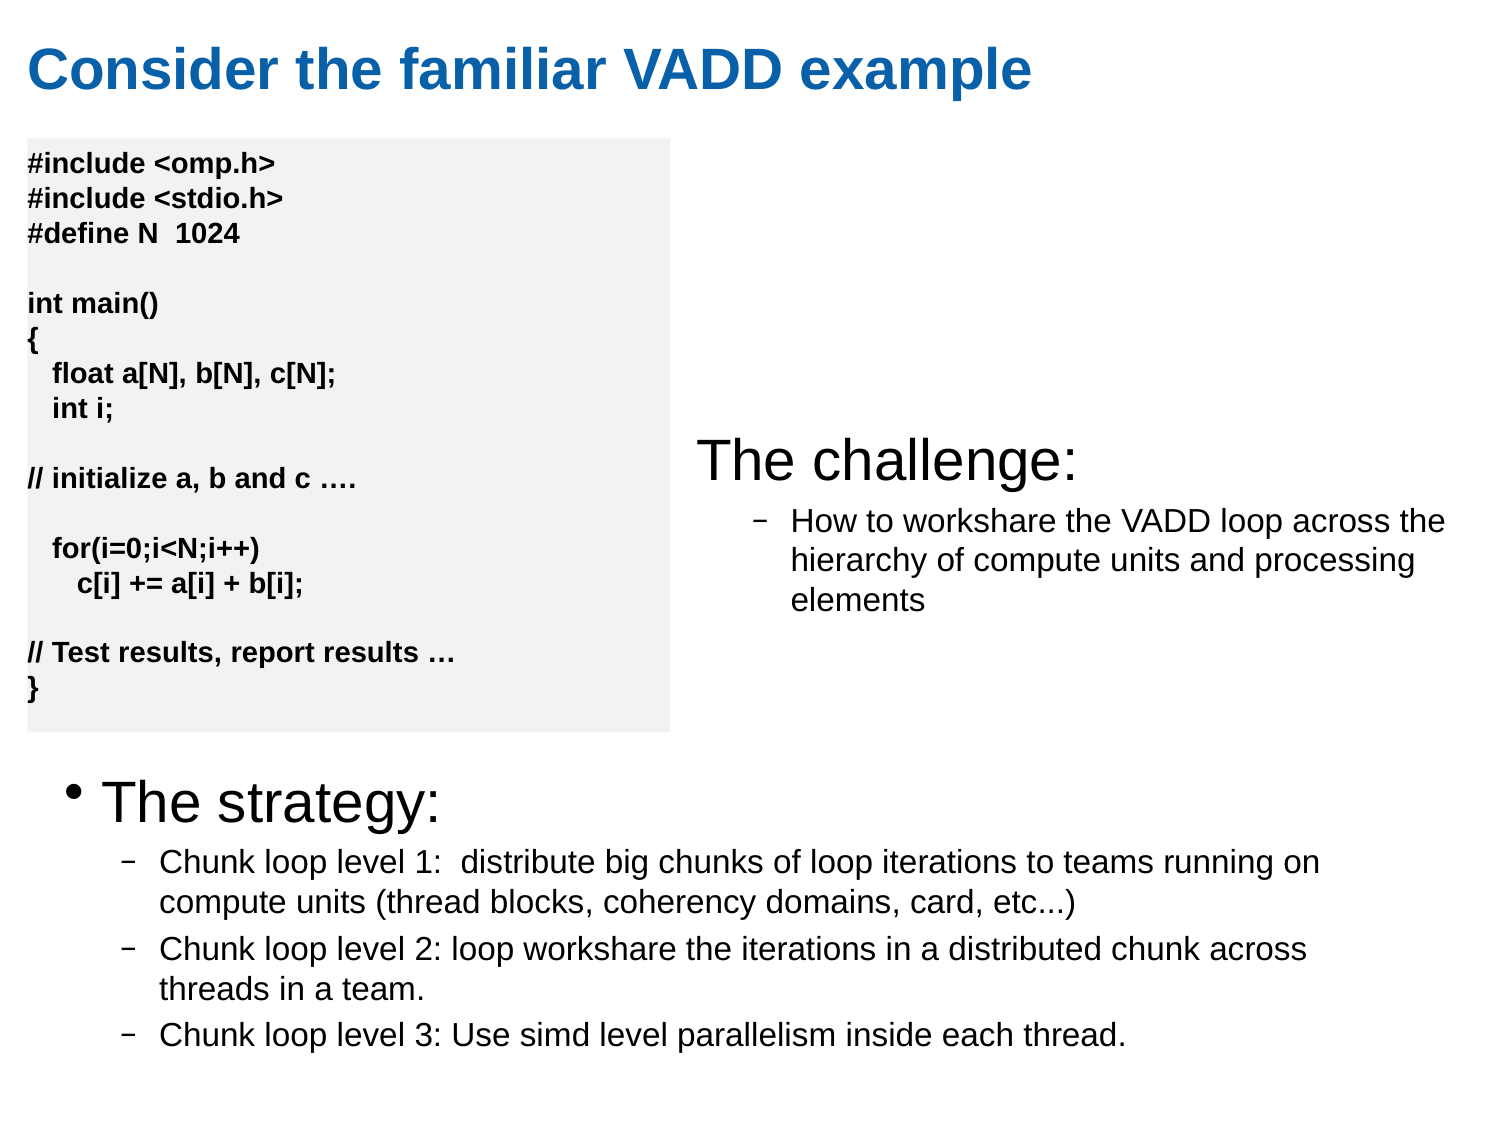

# Consider the familiar VADD example
#include <omp.h>
#include <stdio.h>
#define N  1024

int main()
{
   float a[N], b[N], c[N];
   int i;

// initialize a, b and c ….

   for(i=0;i<N;i++)
      c[i] += a[i] + b[i];

// Test results, report results …
}
The challenge:
How to workshare the VADD loop across the hierarchy of compute units and processing elements
The strategy:
Chunk loop level 1:  distribute big chunks of loop iterations to teams running on compute units (thread blocks, coherency domains, card, etc...)
Chunk loop level 2: loop workshare the iterations in a distributed chunk across threads in a team.
Chunk loop level 3: Use simd level parallelism inside each thread.